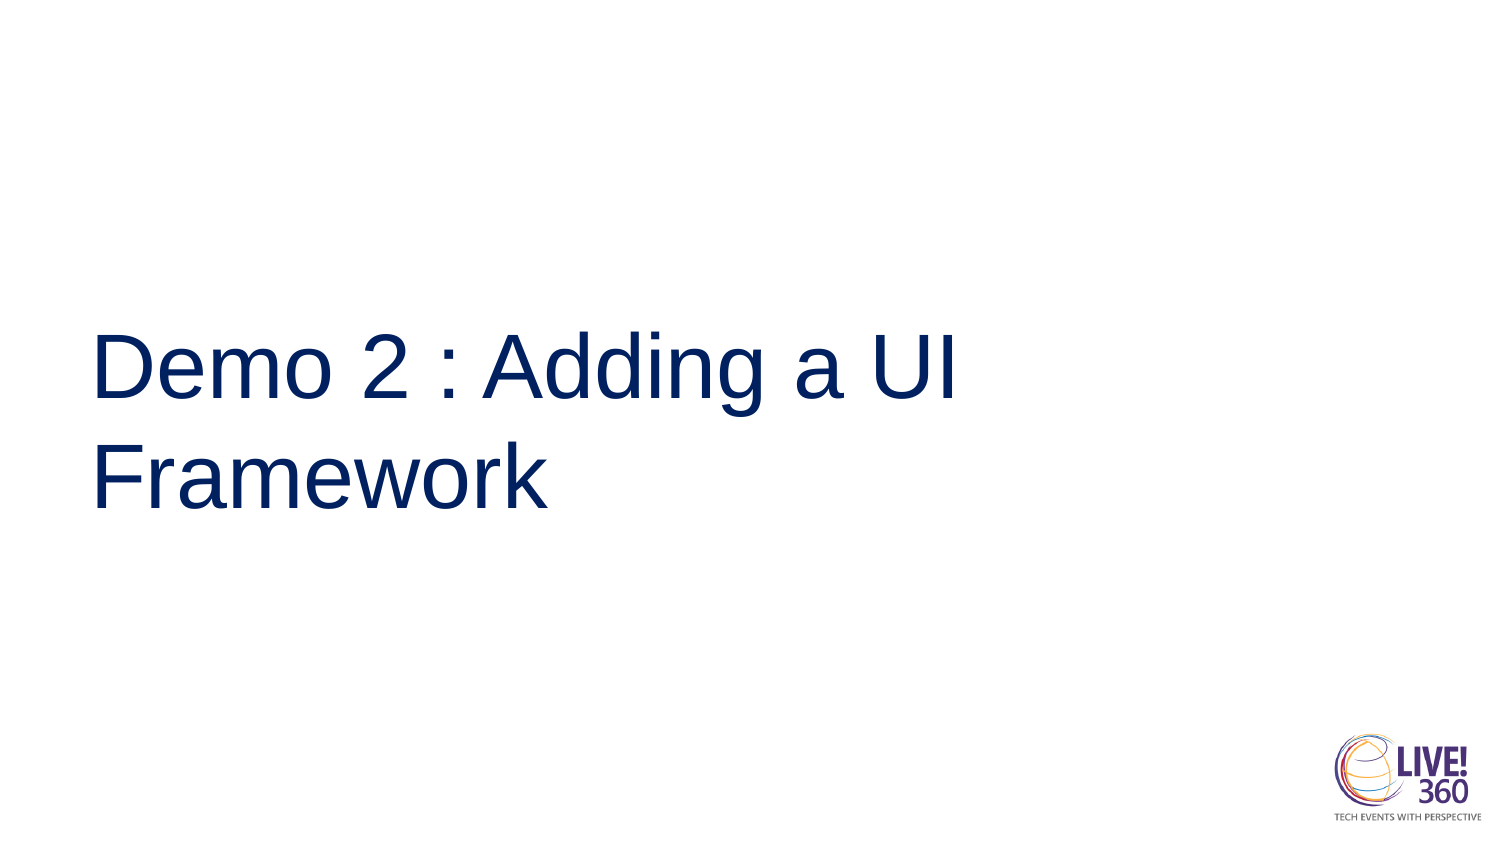

# Demo 2 : Adding a UI Framework